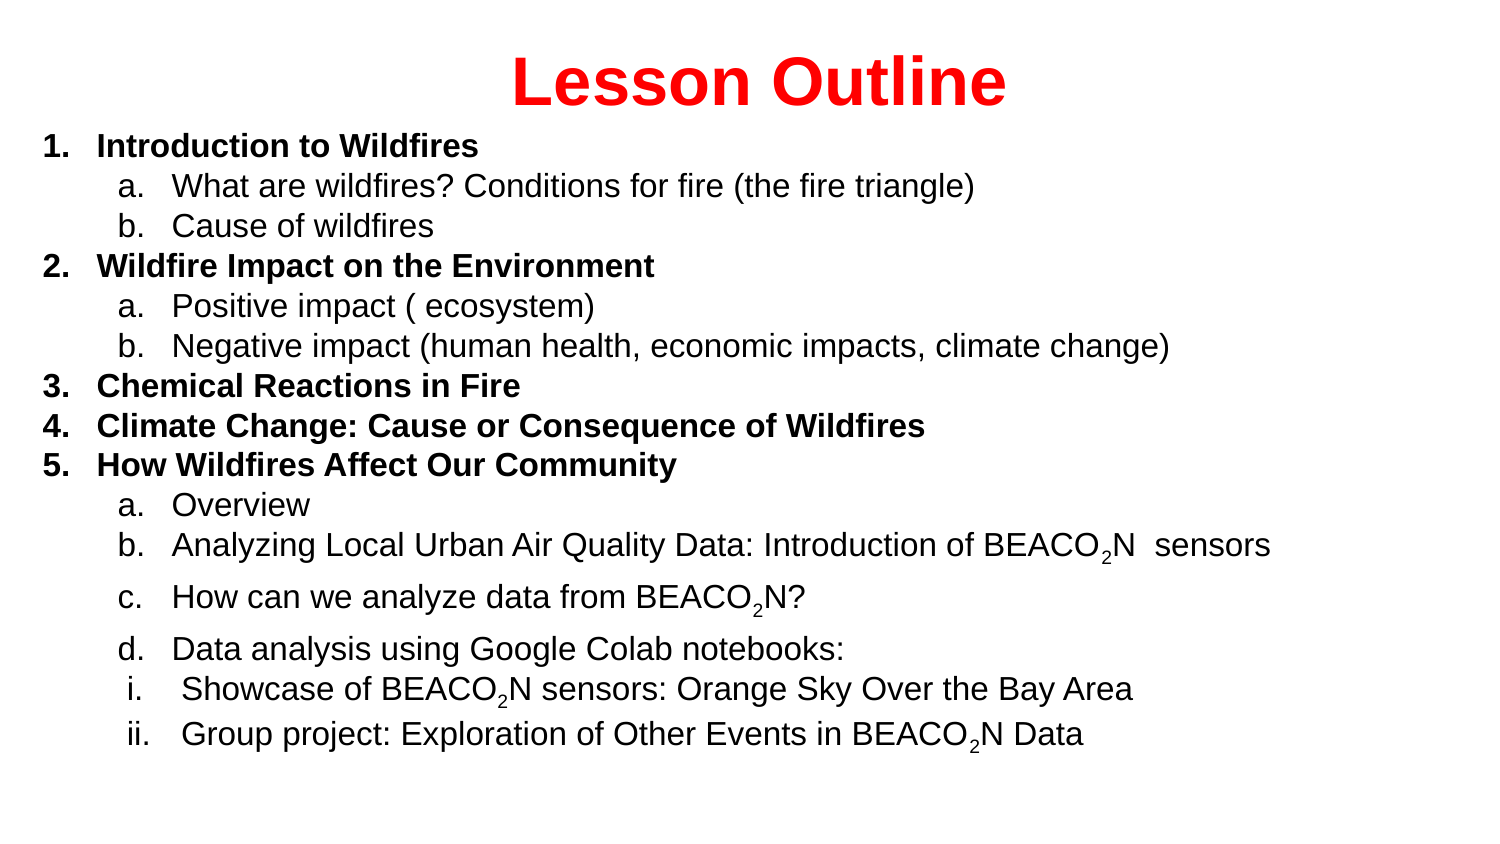

Lesson Outline
# Introduction to Wildfires
What are wildfires? Conditions for fire (the fire triangle)
Cause of wildfires
Wildfire Impact on the Environment
Positive impact ( ecosystem)
Negative impact (human health, economic impacts, climate change)
Chemical Reactions in Fire
Climate Change: Cause or Consequence of Wildfires
How Wildfires Affect Our Community
Overview
Analyzing Local Urban Air Quality Data: Introduction of BEACO2N  sensors
How can we analyze data from BEACO2N?
Data analysis using Google Colab notebooks:
Showcase of BEACO2N sensors: Orange Sky Over the Bay Area
Group project: Exploration of Other Events in BEACO2N Data